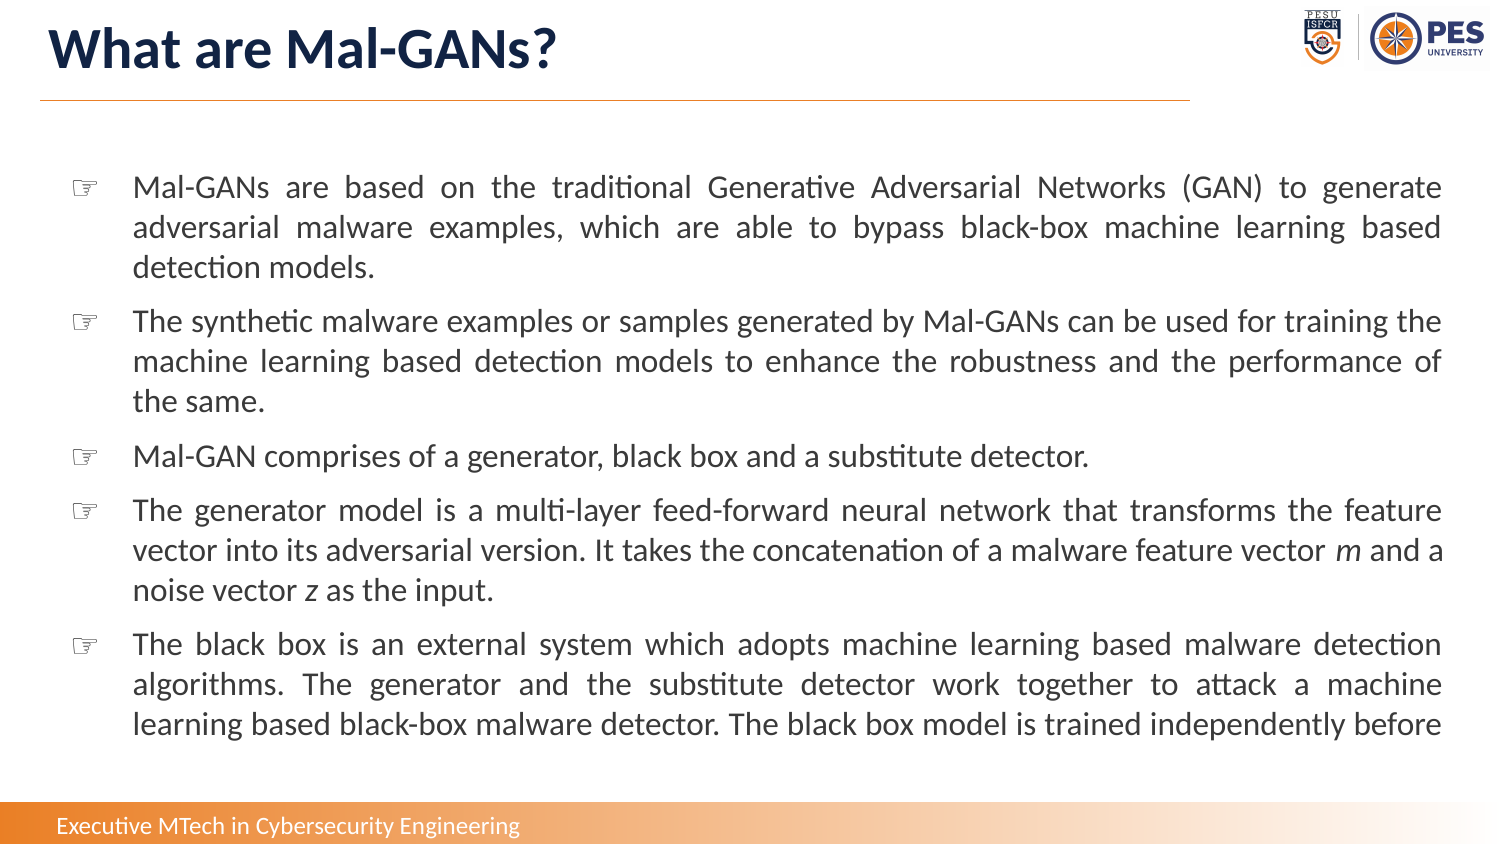

# What are Mal-GANs?
Mal-GANs are based on the traditional Generative Adversarial Networks (GAN) to generate adversarial malware examples, which are able to bypass black-box machine learning based detection models.
The synthetic malware examples or samples generated by Mal-GANs can be used for training the machine learning based detection models to enhance the robustness and the performance of the same.
Mal-GAN comprises of a generator, black box and a substitute detector.
The generator model is a multi-layer feed-forward neural network that transforms the feature vector into its adversarial version. It takes the concatenation of a malware feature vector m and a noise vector z as the input.
The black box is an external system which adopts machine learning based malware detection algorithms. The generator and the substitute detector work together to attack a machine learning based black-box malware detector. The black box model is trained independently before
7